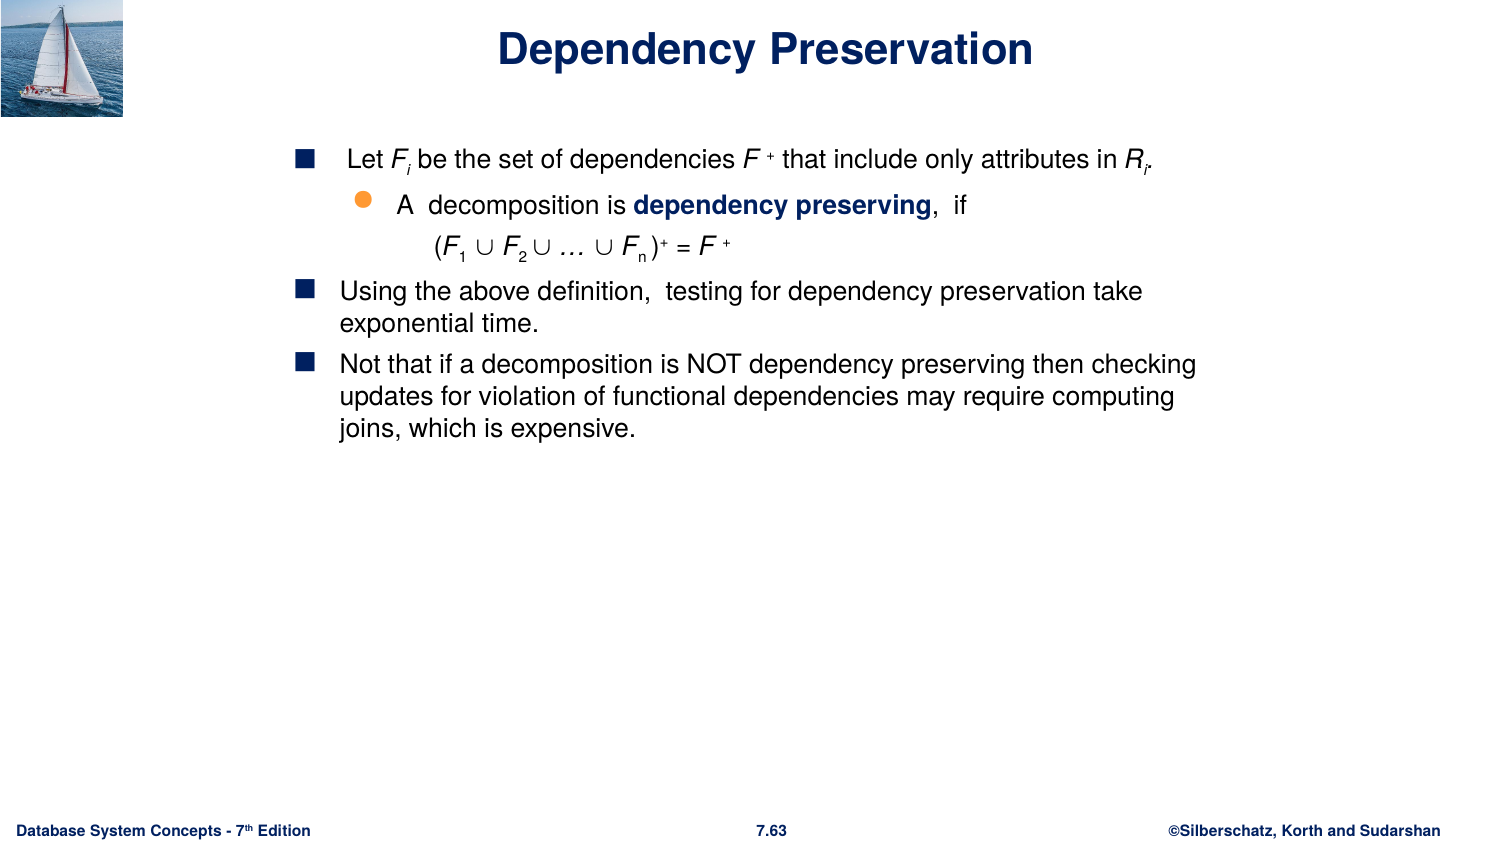

# Dependency Preservation
 Let Fi be the set of dependencies F + that include only attributes in Ri.
 A  decomposition is dependency preserving,  if
           (F1 ∪ F2 ∪ … ∪ Fn )+ = F +
Using the above definition,  testing for dependency preservation take exponential time.
Not that if a decomposition is NOT dependency preserving then checking updates for violation of functional dependencies may require computing joins, which is expensive.